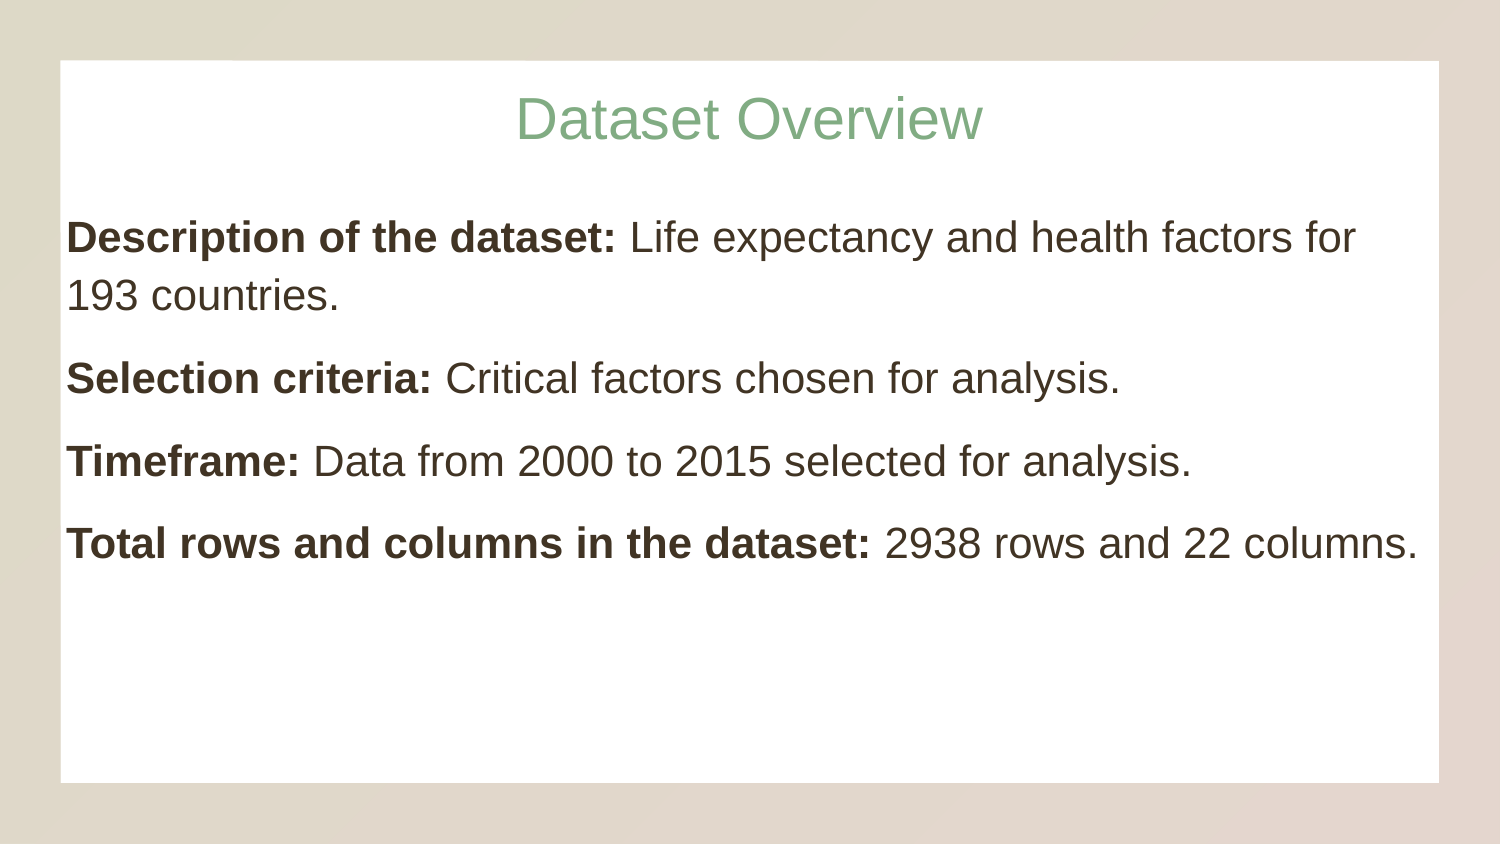

# Dataset Overview
Description of the dataset: Life expectancy and health factors for 193 countries.
Selection criteria: Critical factors chosen for analysis.
Timeframe: Data from 2000 to 2015 selected for analysis.
Total rows and columns in the dataset: 2938 rows and 22 columns.